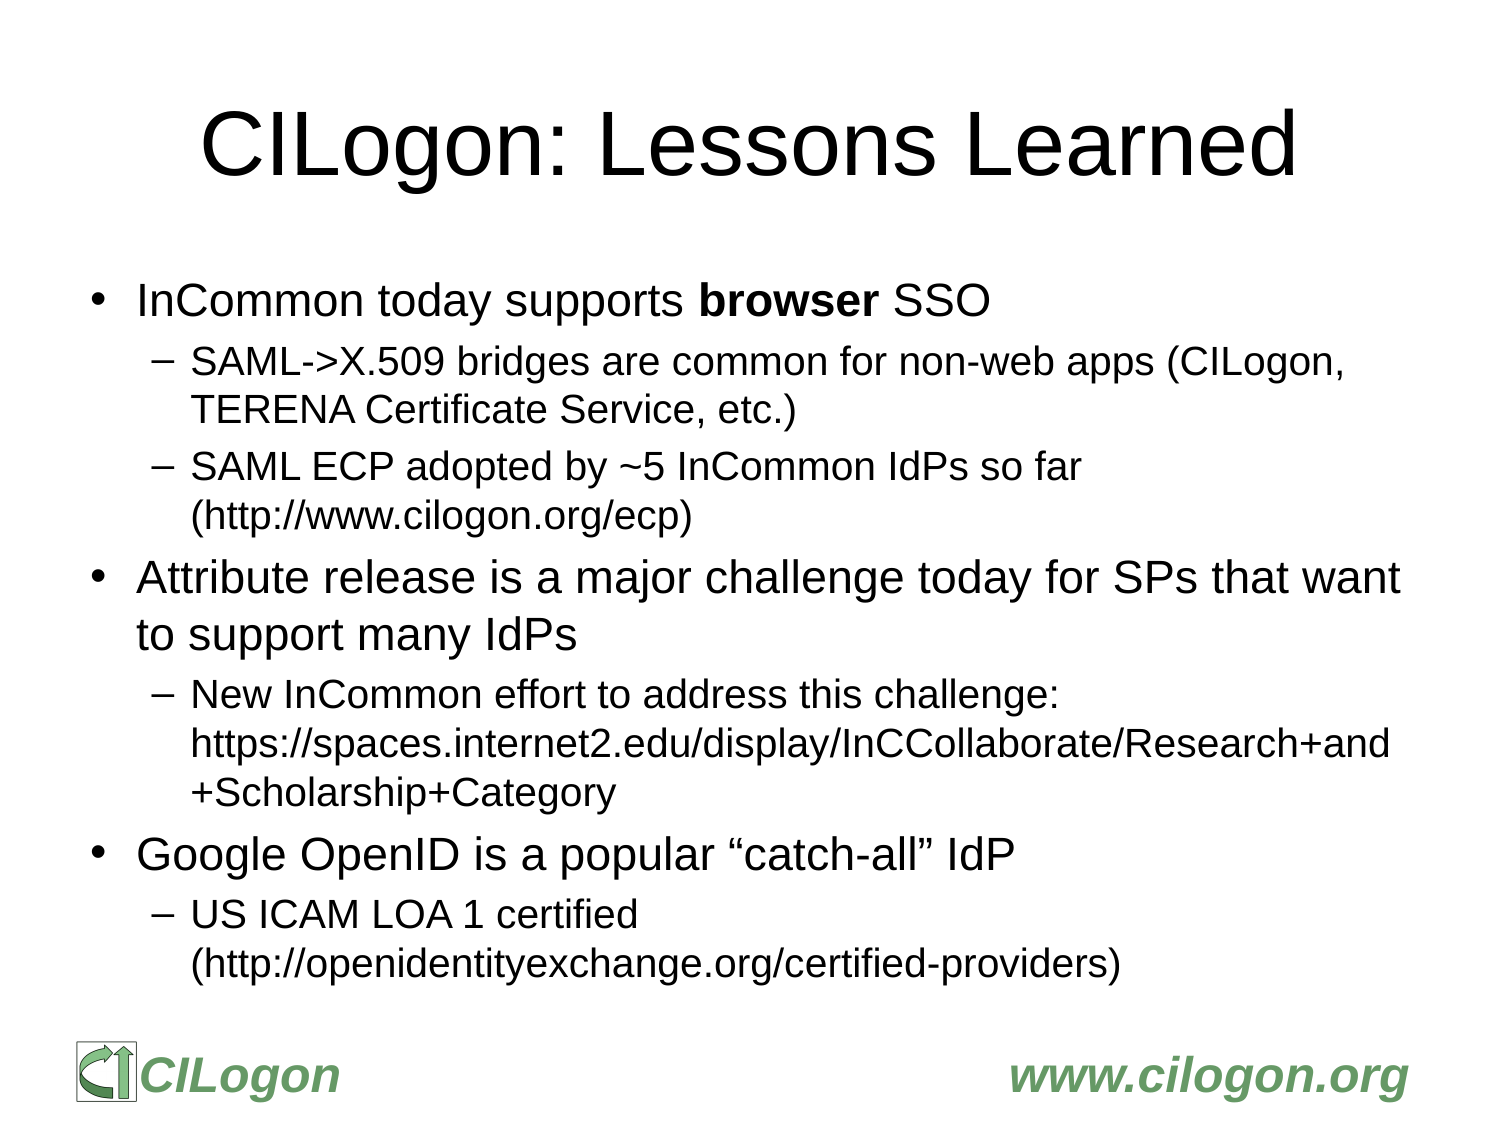

# CILogon: Lessons Learned
InCommon today supports browser SSO
SAML->X.509 bridges are common for non-web apps (CILogon, TERENA Certificate Service, etc.)
SAML ECP adopted by ~5 InCommon IdPs so far
(http://www.cilogon.org/ecp)
Attribute release is a major challenge today for SPs that want to support many IdPs
New InCommon effort to address this challenge:
https://spaces.internet2.edu/display/InCCollaborate/Research+and+Scholarship+Category
Google OpenID is a popular “catch-all” IdP
US ICAM LOA 1 certified
(http://openidentityexchange.org/certified-providers)